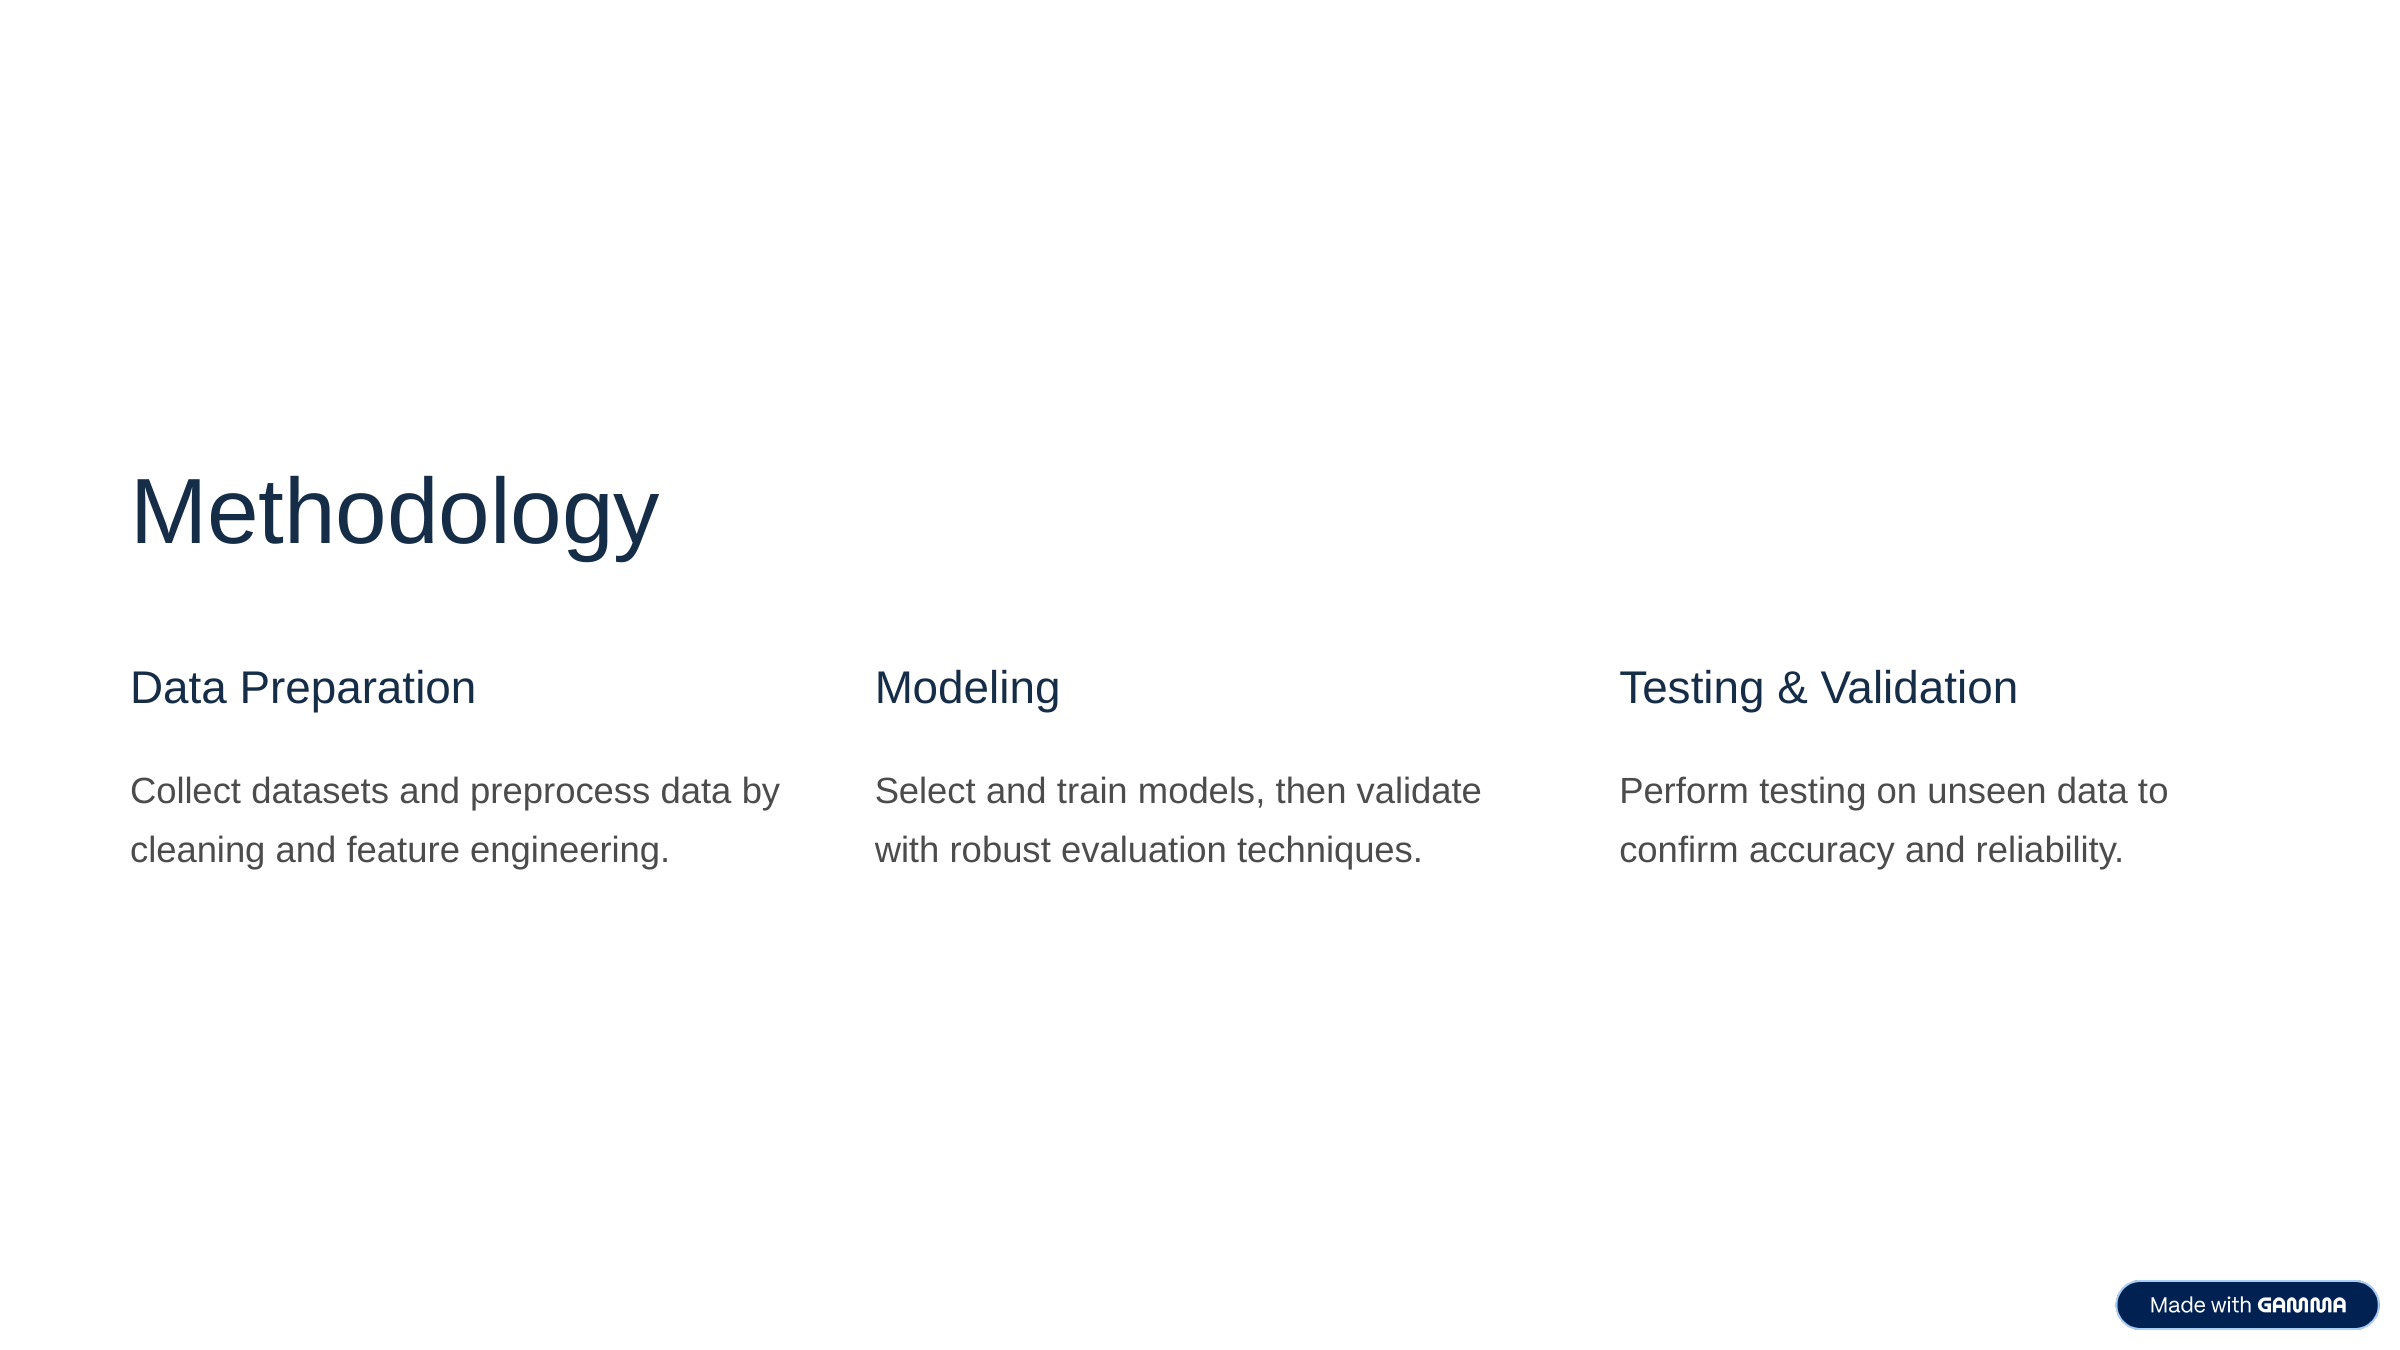

Methodology
Data Preparation
Modeling
Testing & Validation
Collect datasets and preprocess data by cleaning and feature engineering.
Select and train models, then validate with robust evaluation techniques.
Perform testing on unseen data to confirm accuracy and reliability.